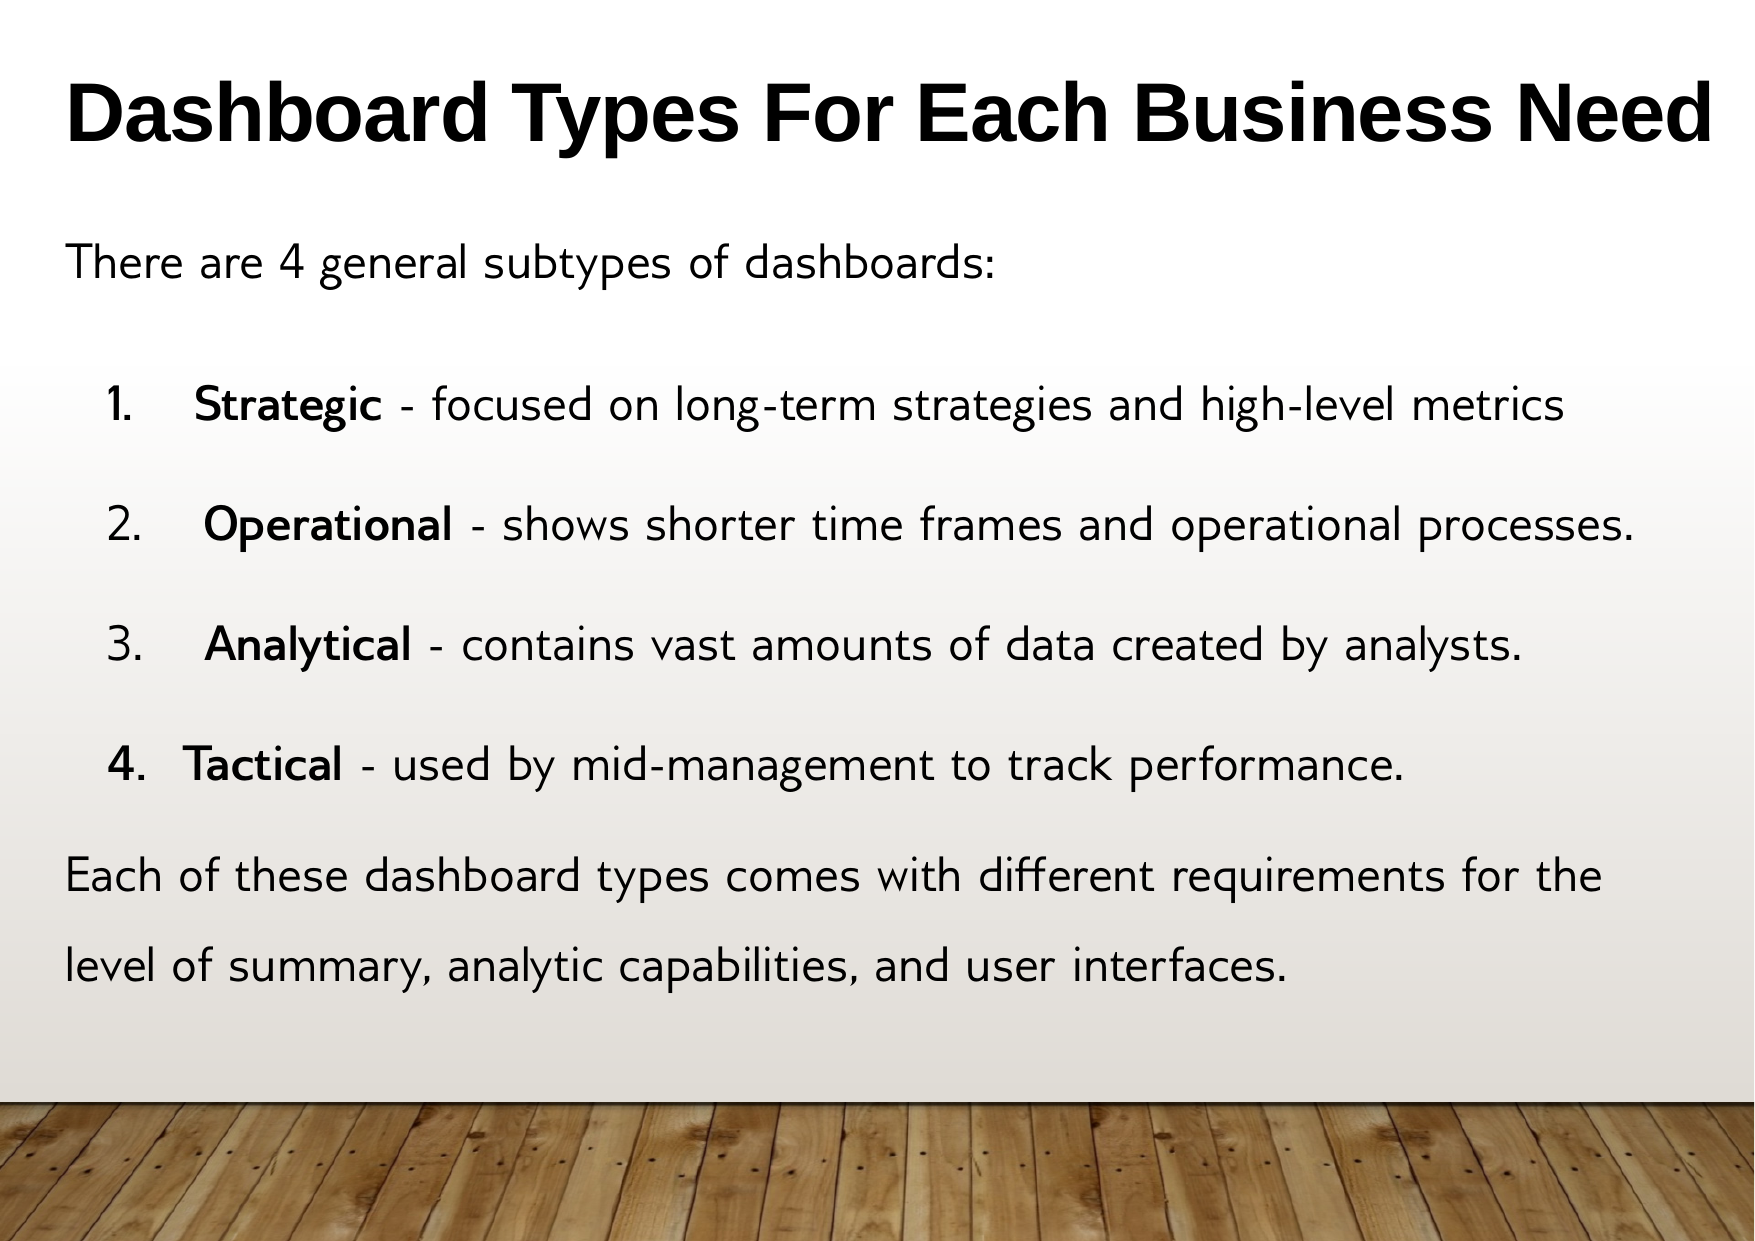

Dashboard Types For Each Business Need
There are 4 general subtypes of dashboards:
1.    Strategic - focused on long-term strategies and high-level metrics
2.    Operational - shows shorter time frames and operational processes.
3.    Analytical - contains vast amounts of data created by analysts.
Tactical - used by mid-management to track performance.
Each of these dashboard types comes with different requirements for the level of summary, analytic capabilities, and user interfaces.